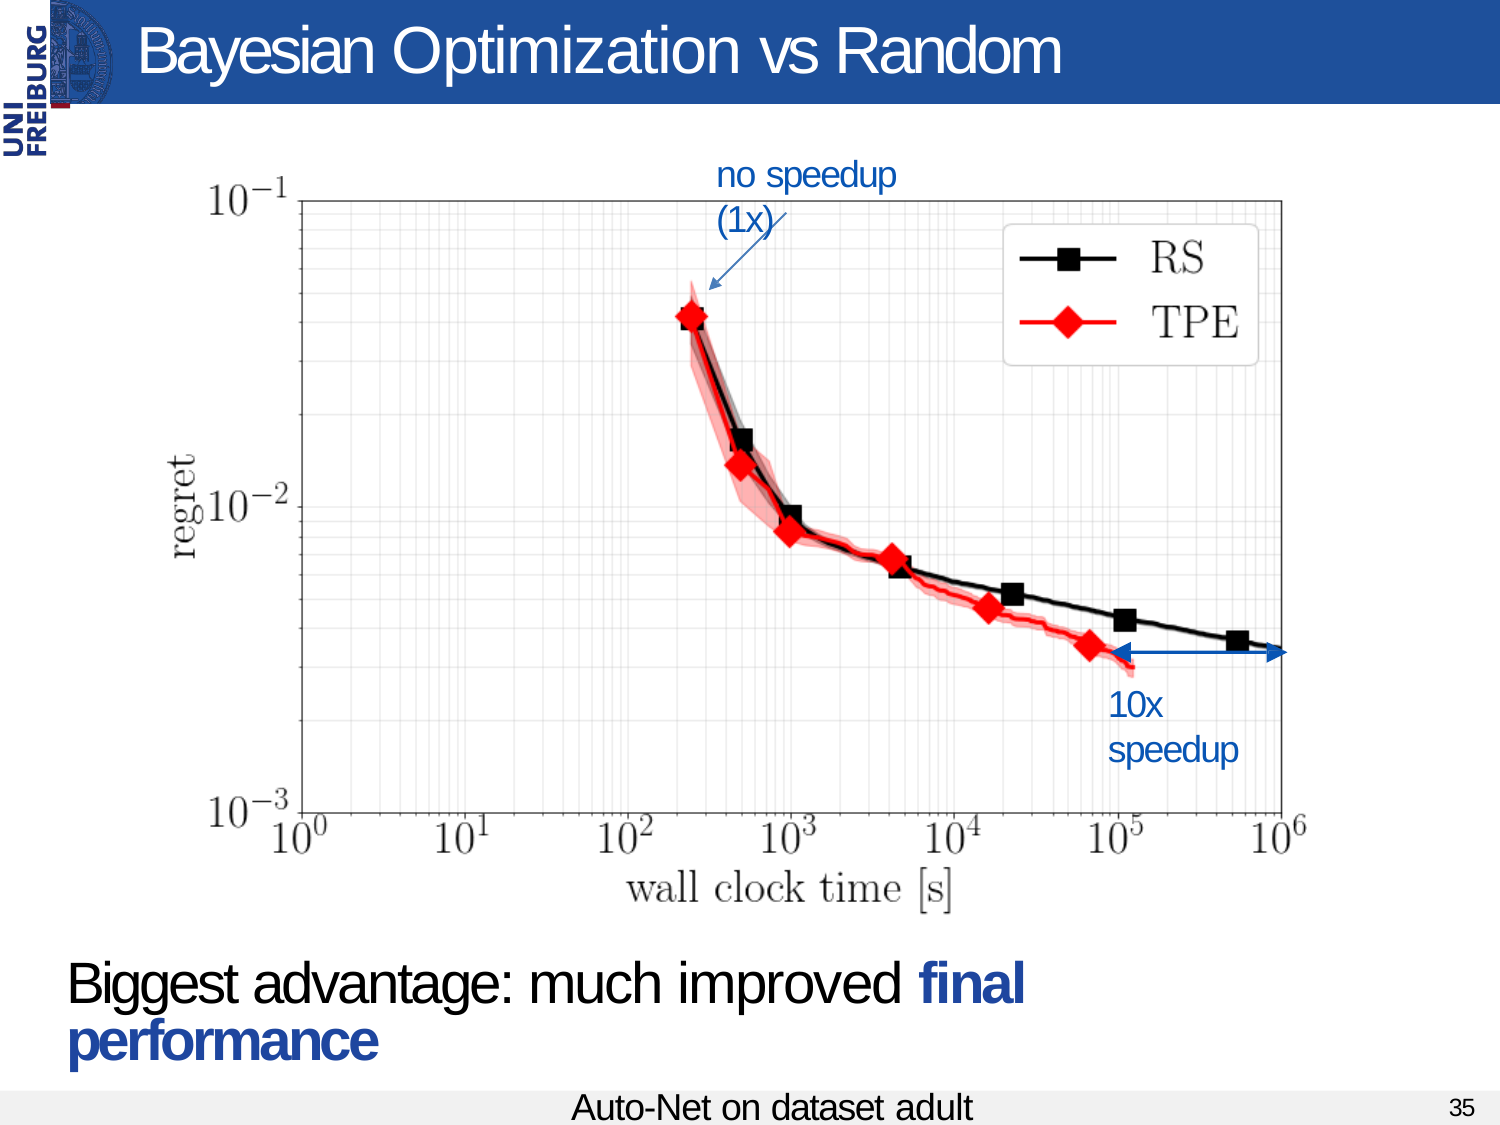

# Bayesian Optimization vs Random Search
no speedup (1x)

10x speedup
Biggest advantage: much improved final performance
Auto-Net on dataset adult
Hutter & Vanschoren: AutoML

35